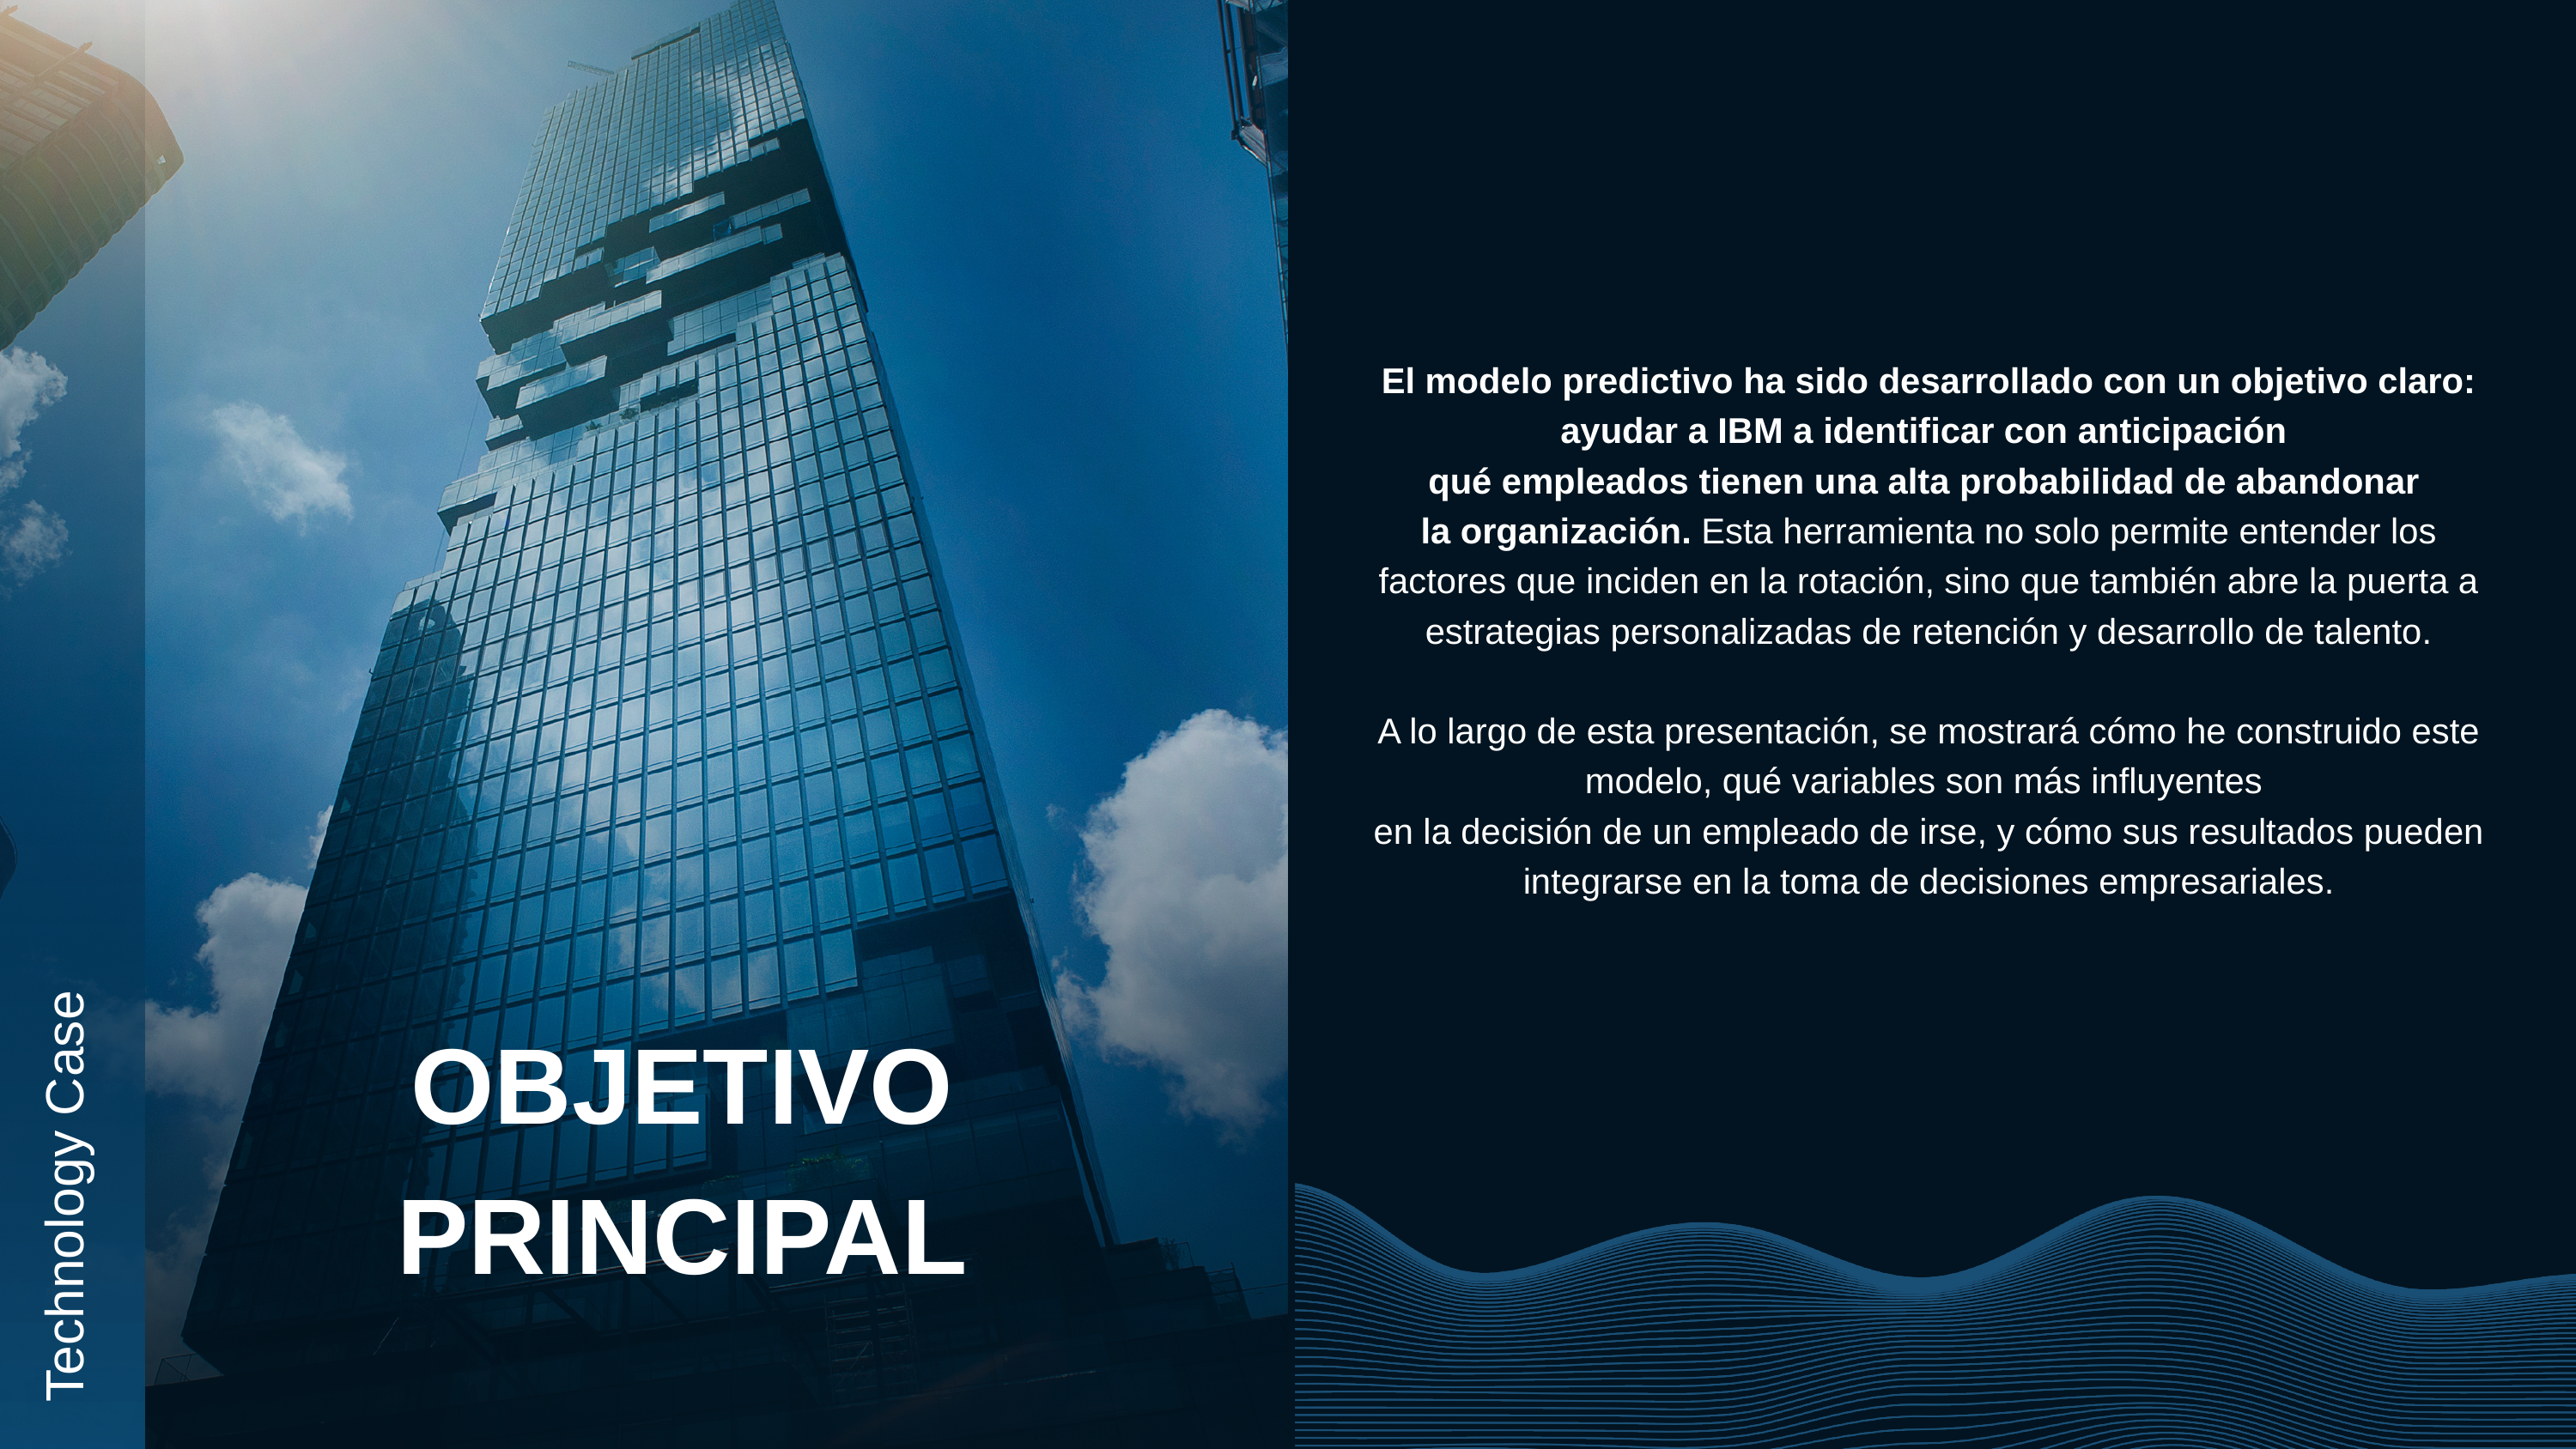

El modelo predictivo ha sido desarrollado con un objetivo claro: ayudar a IBM a identificar con anticipación
qué empleados tienen una alta probabilidad de abandonar
la organización. Esta herramienta no solo permite entender los factores que inciden en la rotación, sino que también abre la puerta a estrategias personalizadas de retención y desarrollo de talento.

A lo largo de esta presentación, se mostrará cómo he construido este modelo, qué variables son más influyentes
en la decisión de un empleado de irse, y cómo sus resultados pueden integrarse en la toma de decisiones empresariales.

Technology Case
OBJETIVO PRINCIPAL